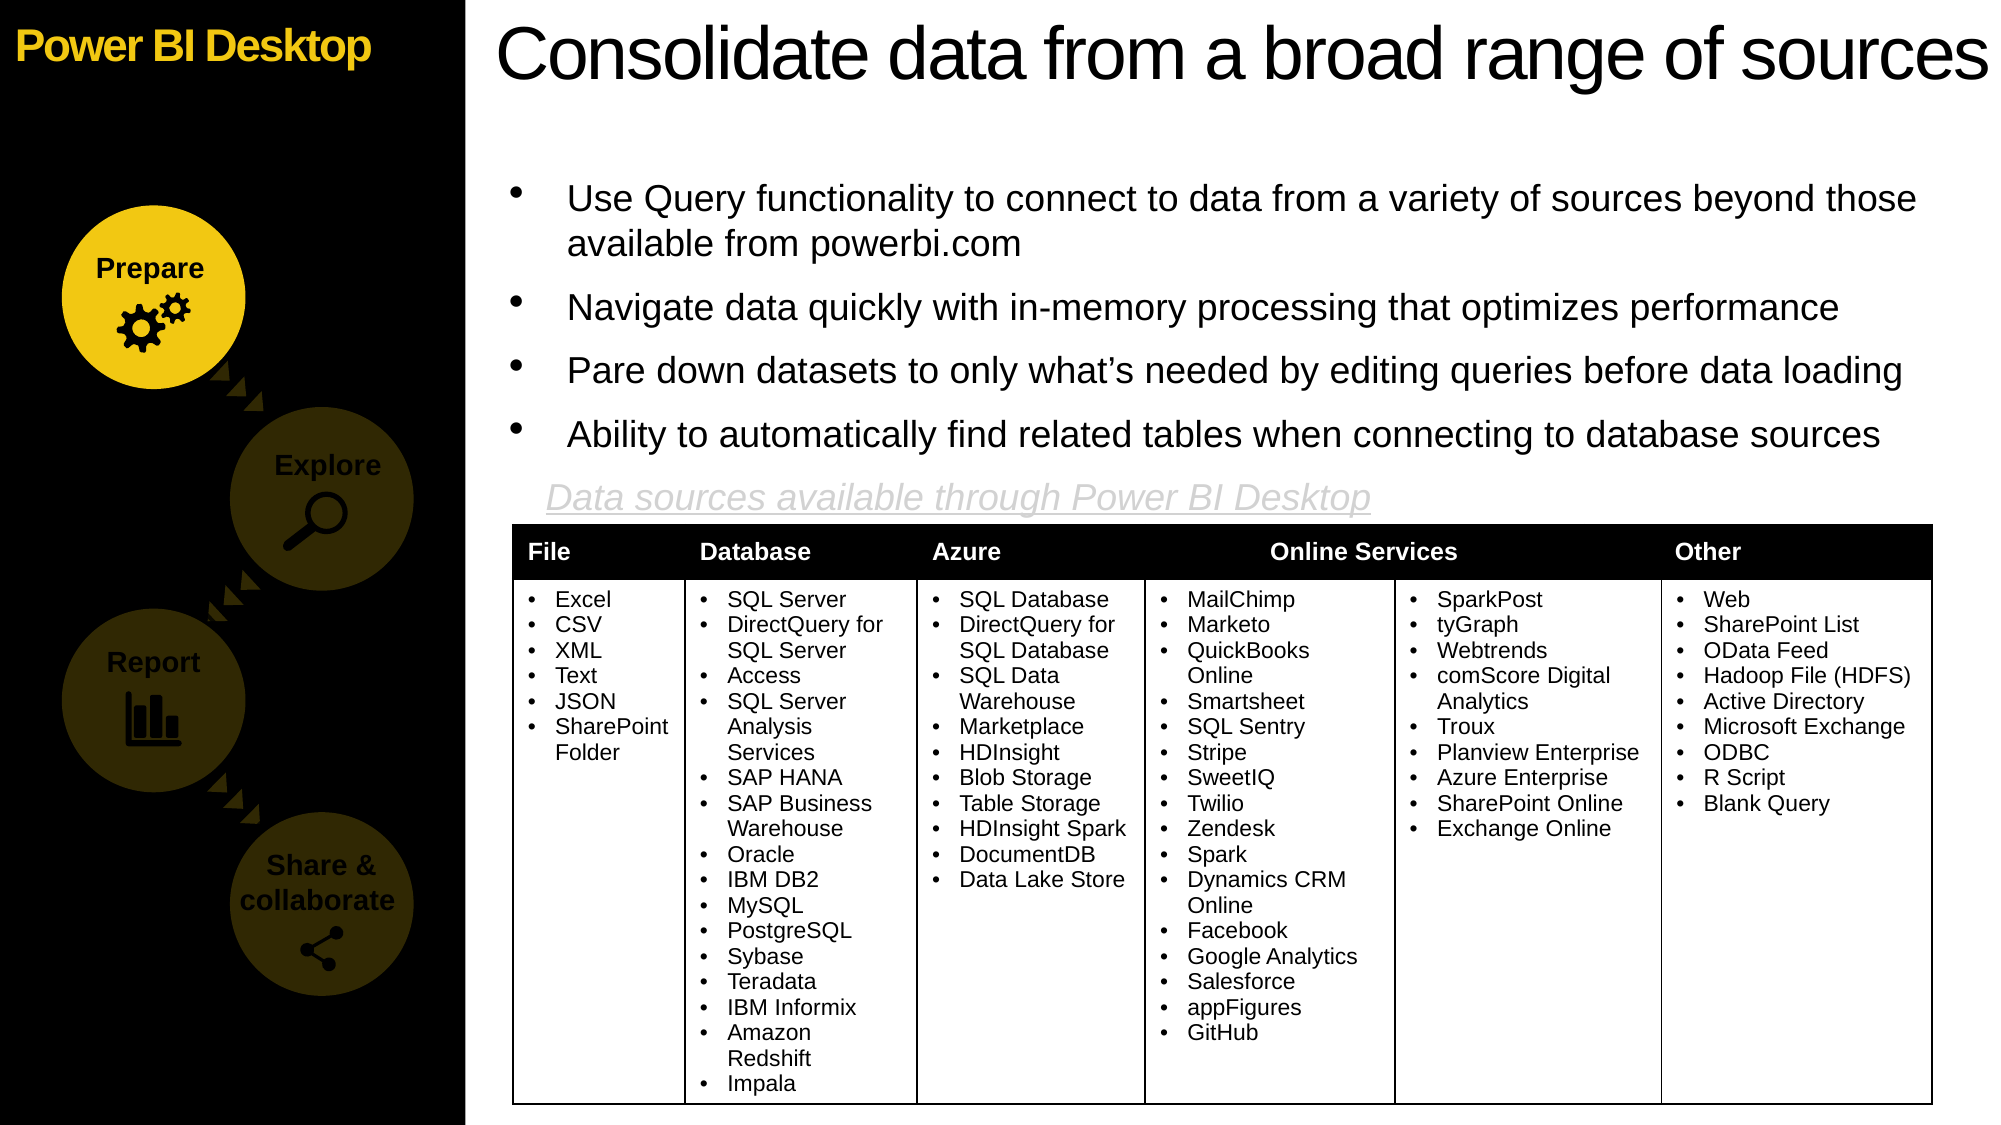

Prepare

Explore

Report

Share &
collaborate

Consolidate data from a broad range of sources
Power BI Desktop
Use Query functionality to connect to data from a variety of sources beyond those available from powerbi.com
Navigate data quickly with in-memory processing that optimizes performance
Pare down datasets to only what’s needed by editing queries before data loading
Ability to automatically find related tables when connecting to database sources
Data sources available through Power BI Desktop
| File | Database | Azure | Online Services |  | Other |  |
| --- | --- | --- | --- | --- | --- | --- |
| Excel CSV XML Text JSON SharePoint Folder | SQL Server DirectQuery for SQL Server Access SQL Server Analysis Services SAP HANA SAP Business Warehouse Oracle IBM DB2 MySQL PostgreSQL Sybase Teradata IBM Informix Amazon Redshift Impala | SQL Database DirectQuery for SQL Database SQL Data Warehouse Marketplace HDInsight Blob Storage Table Storage HDInsight Spark DocumentDB Data Lake Store | MailChimp Marketo QuickBooks Online Smartsheet SQL Sentry Stripe SweetIQ Twilio Zendesk Spark Dynamics CRM Online Facebook Google Analytics Salesforce appFigures GitHub | SparkPost tyGraph Webtrends comScore Digital Analytics Troux Planview Enterprise Azure Enterprise SharePoint Online Exchange Online |  | Web SharePoint List OData Feed Hadoop File (HDFS) Active Directory Microsoft Exchange ODBC R Script Blank Query |